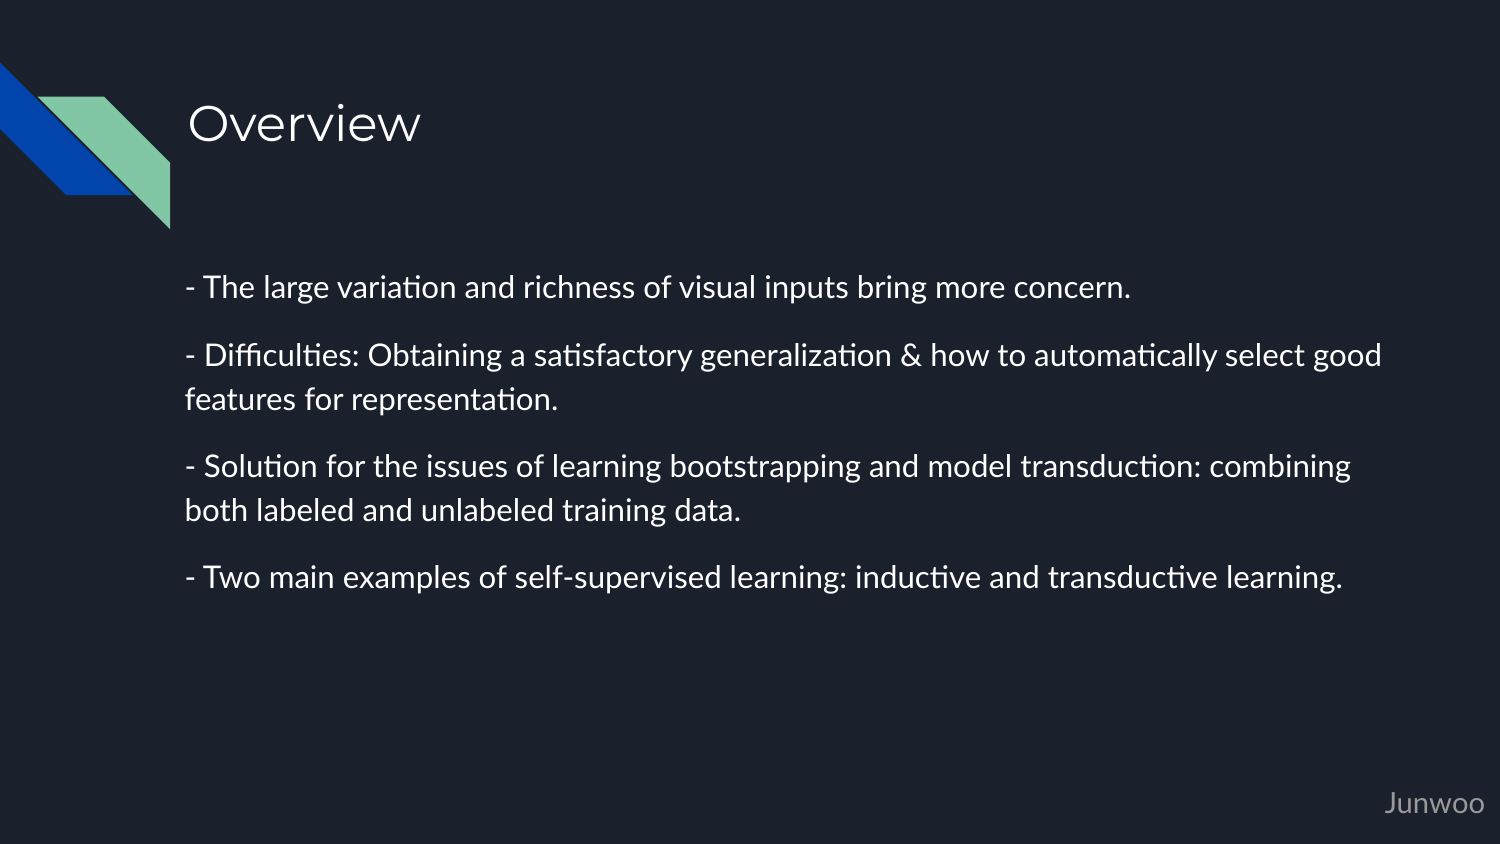

# Overview

- The large variation and richness of visual inputs bring more concern.
- Difficulties: Obtaining a satisfactory generalization & how to automatically select good features for representation.
- Solution for the issues of learning bootstrapping and model transduction: combining both labeled and unlabeled training data.
- Two main examples of self-supervised learning: inductive and transductive learning.

Junwoo